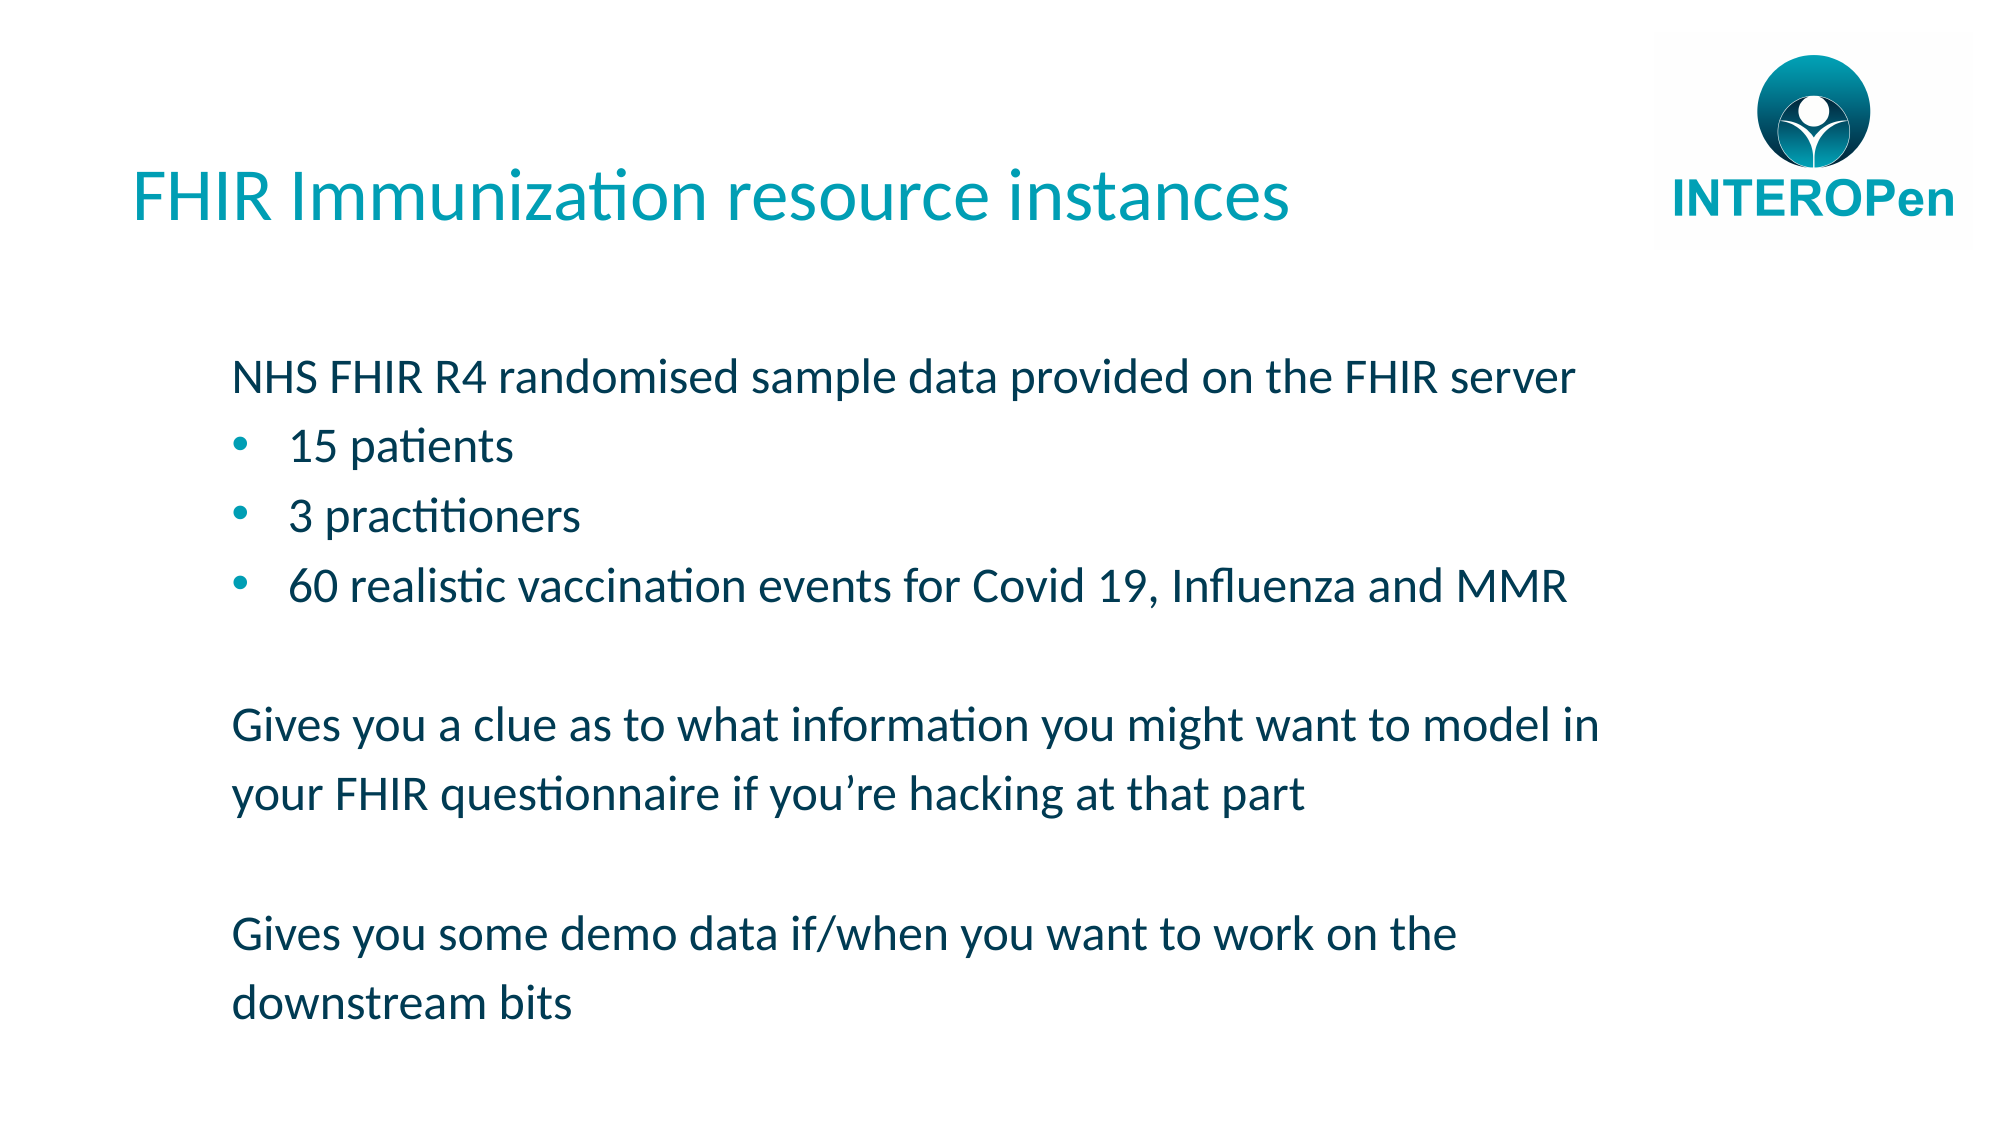

# FHIR Immunization resource instances
NHS FHIR R4 randomised sample data provided on the FHIR server
15 patients
3 practitioners
60 realistic vaccination events for Covid 19, Influenza and MMR

Gives you a clue as to what information you might want to model in your FHIR questionnaire if you’re hacking at that part

Gives you some demo data if/when you want to work on the downstream bits